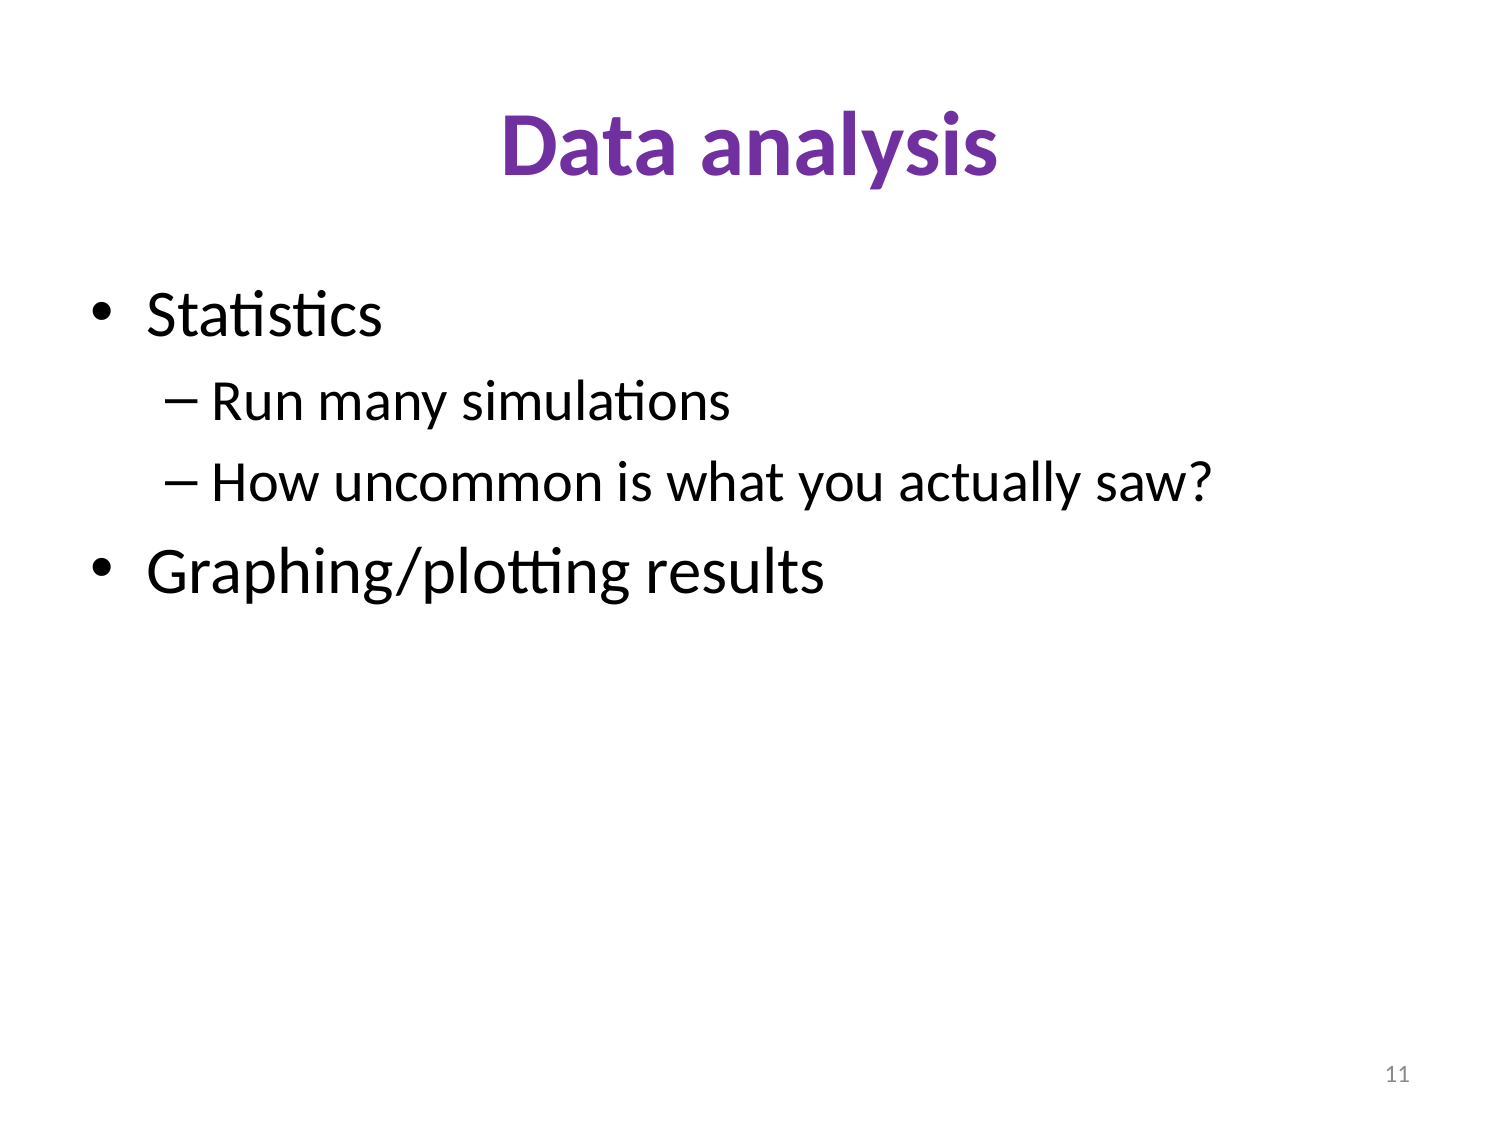

# Data analysis
Statistics
Run many simulations
How uncommon is what you actually saw?
Graphing/plotting results
11